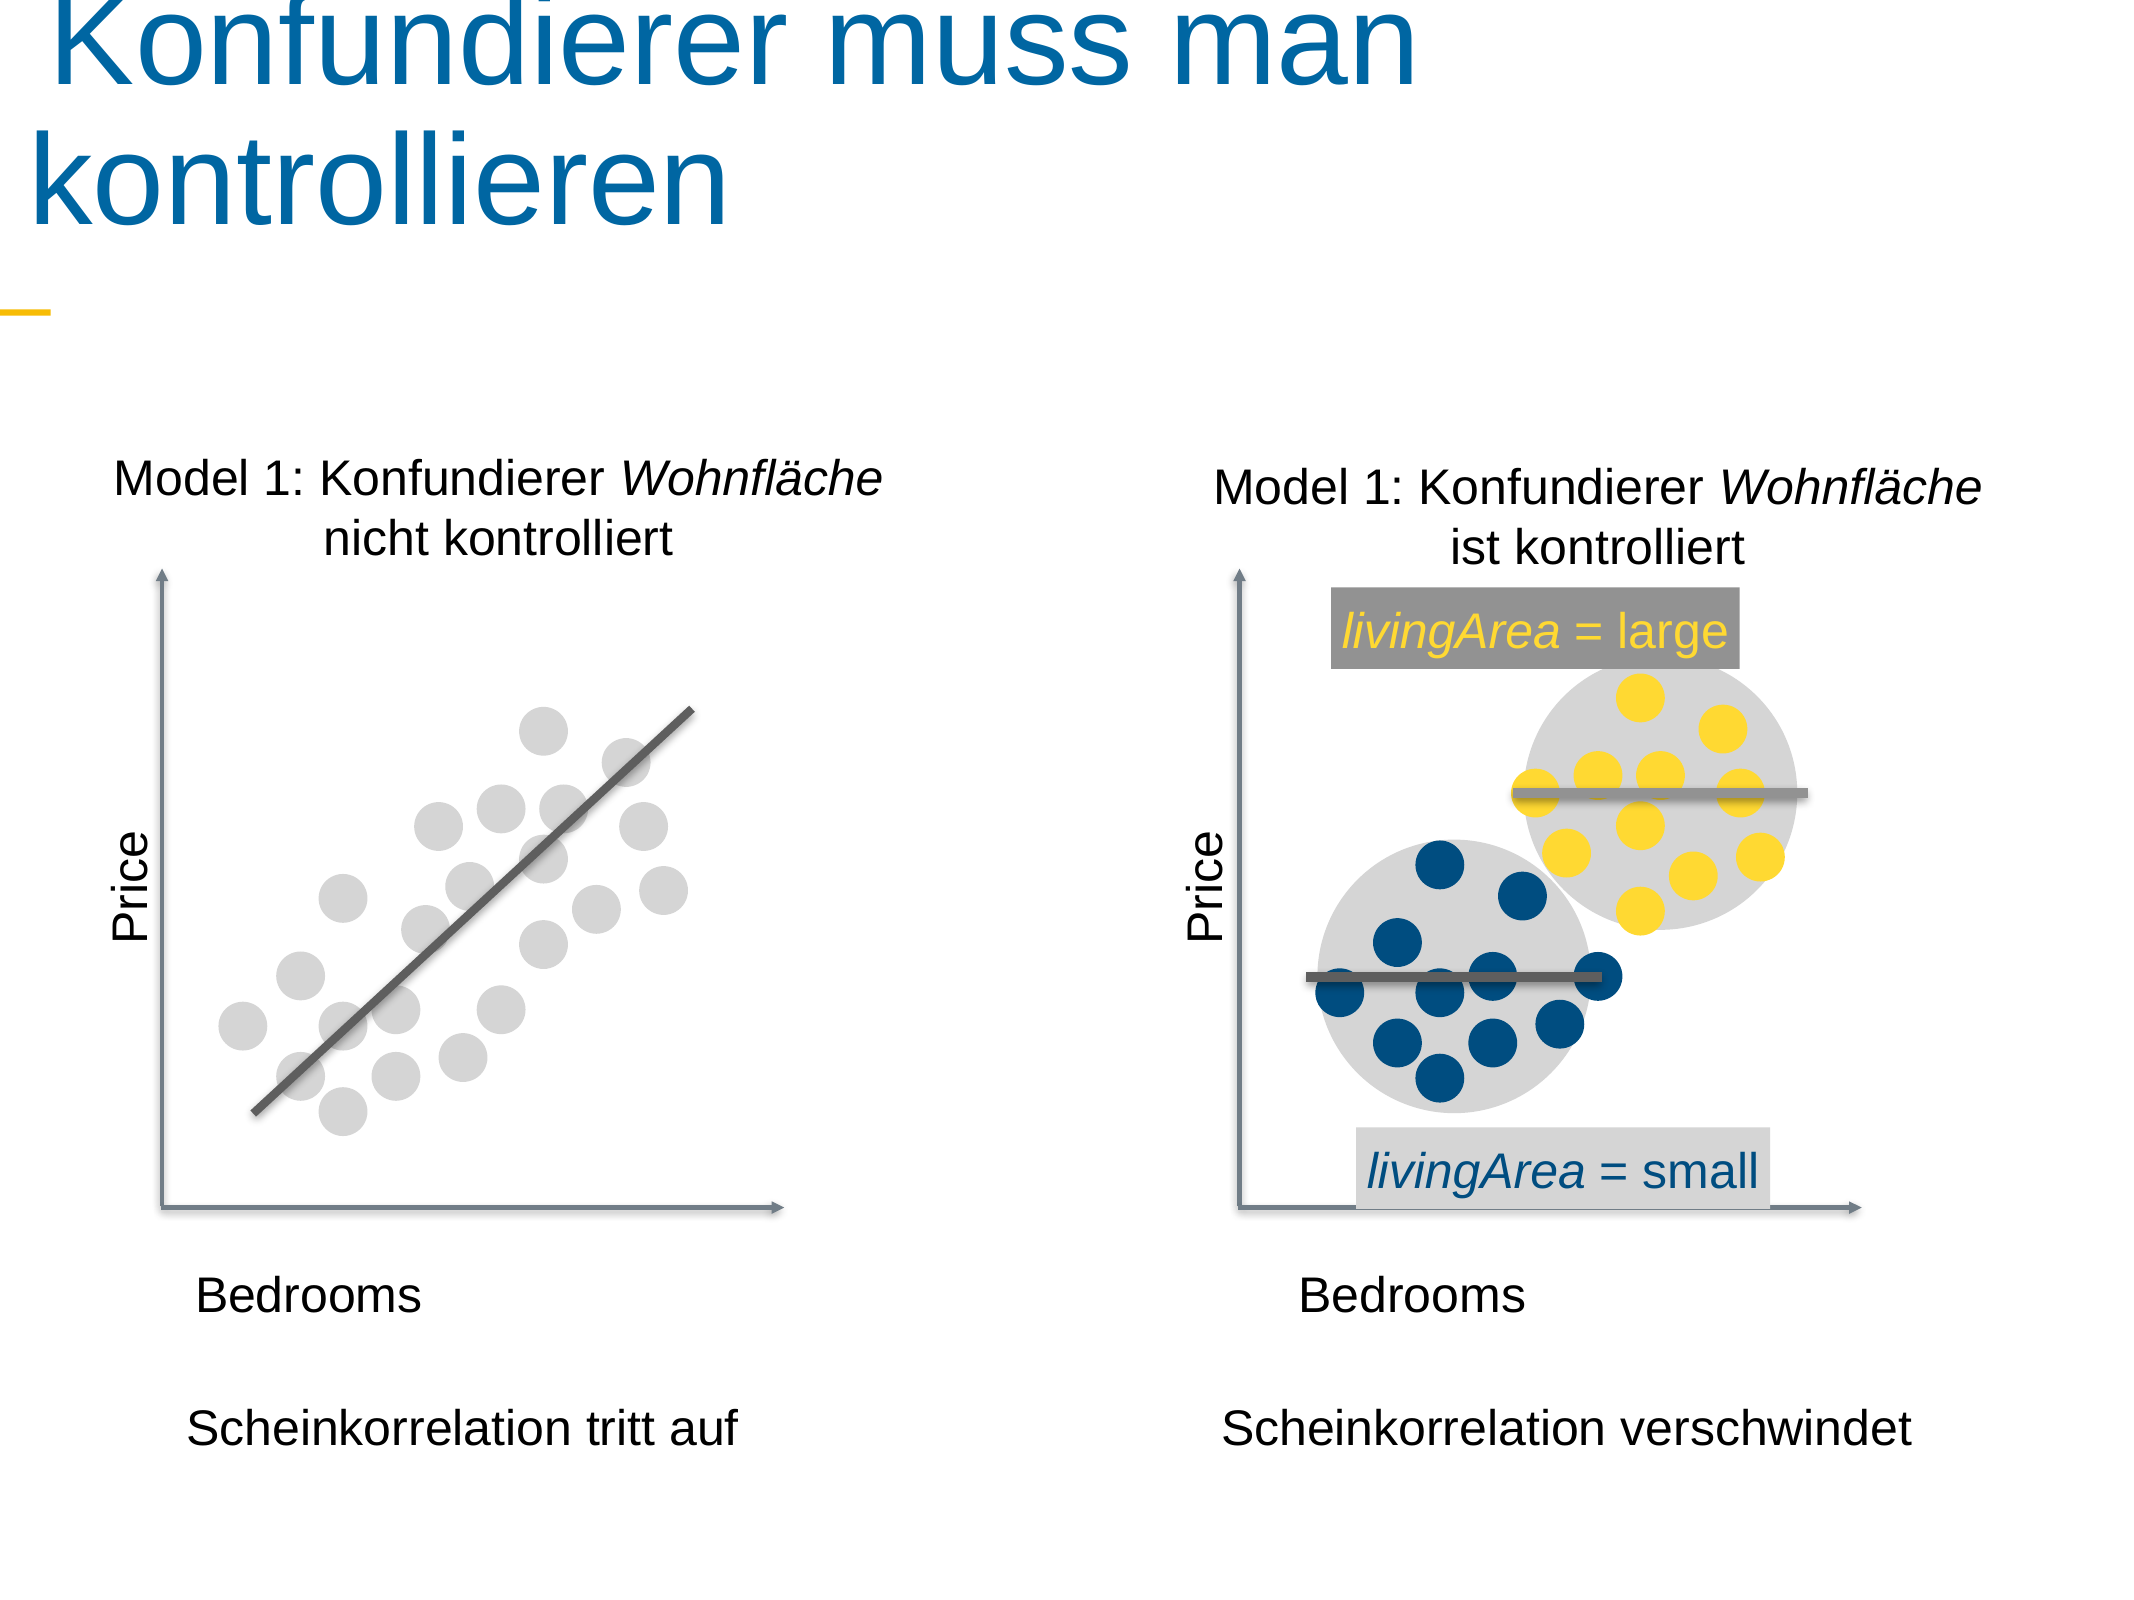

Konfundierer muss man kontrollieren
Model 1: Konfundierer Wohnfläche
nicht kontrolliert
Model 1: Konfundierer Wohnfläche
ist kontrolliert

livingArea = large

Price
Price

livingArea = small
Bedrooms
Bedrooms
Scheinkorrelation verschwindet
Scheinkorrelation tritt auf
32